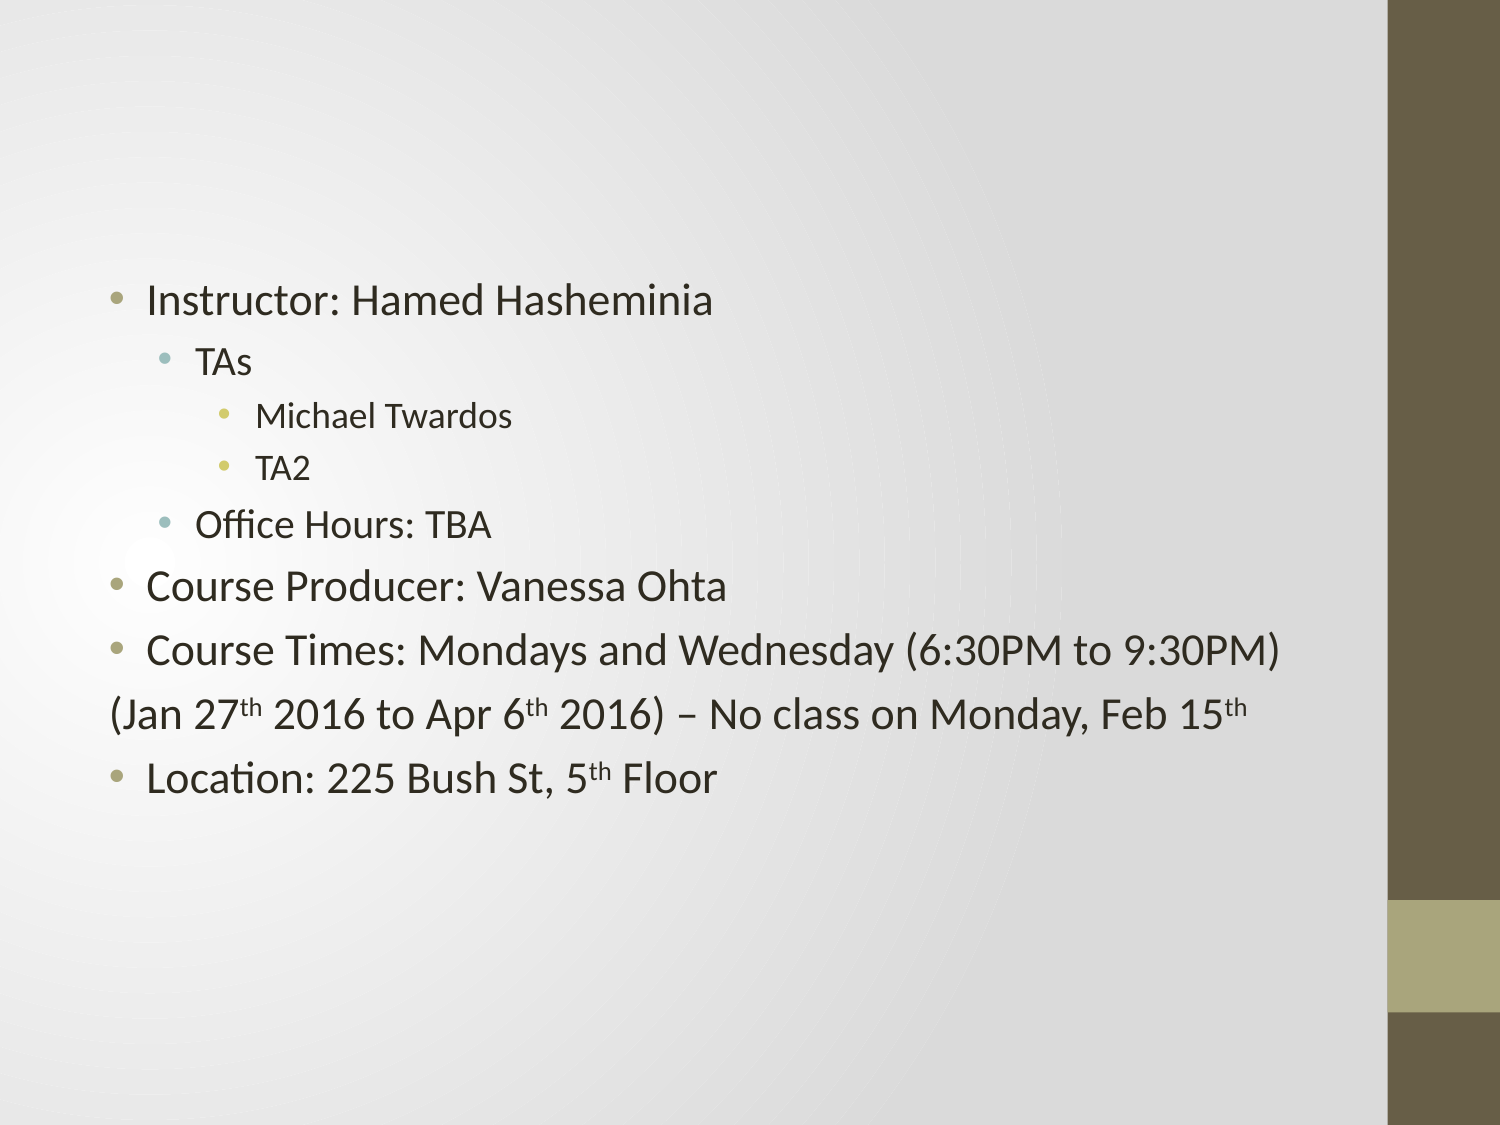

#
Instructor: Hamed Hasheminia
TAs
Michael Twardos
TA2
Office Hours: TBA
Course Producer: Vanessa Ohta
Course Times: Mondays and Wednesday (6:30PM to 9:30PM)
(Jan 27th 2016 to Apr 6th 2016) – No class on Monday, Feb 15th
Location: 225 Bush St, 5th Floor